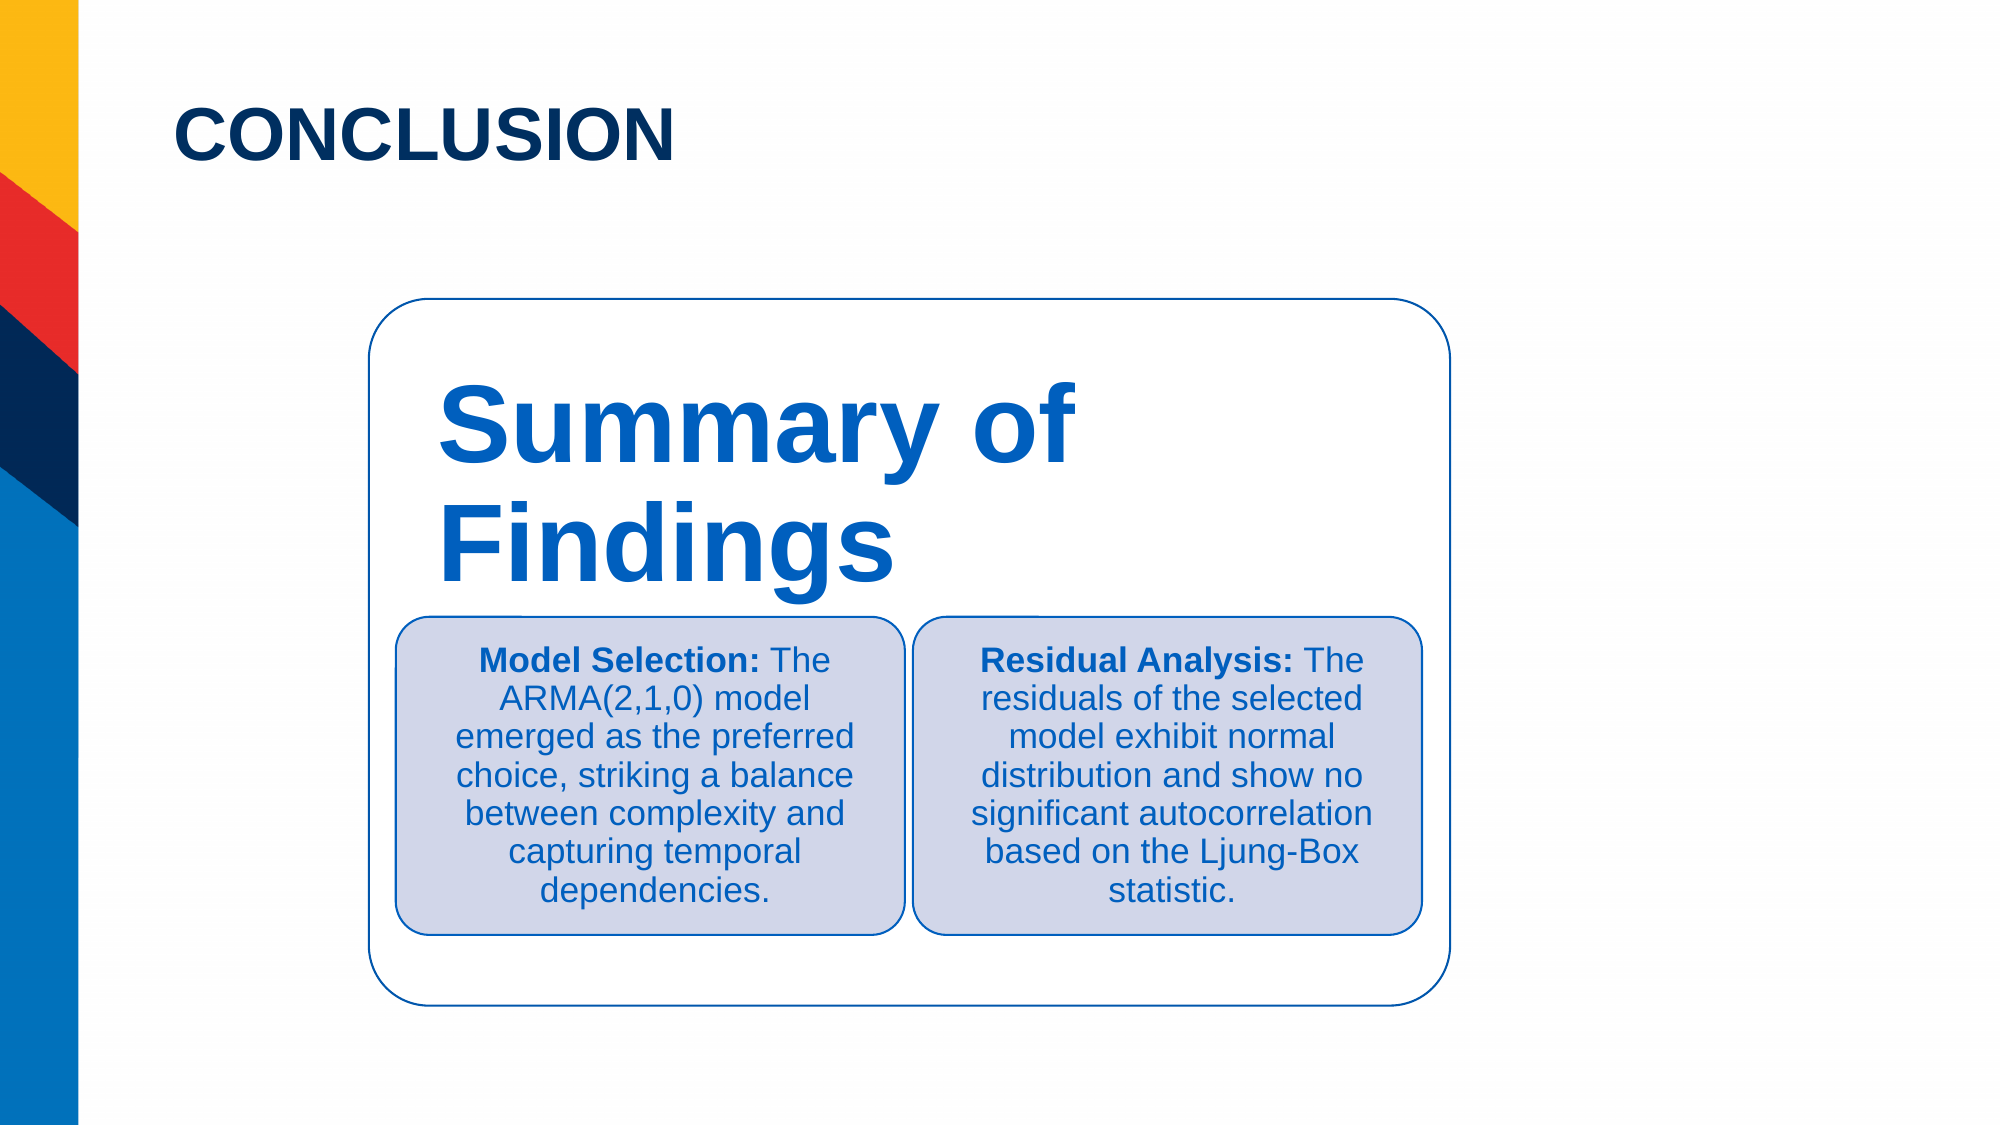

# Conclusion
Summary of Findings
Model Selection: The ARMA(2,1,0) model emerged as the preferred choice, striking a balance between complexity and capturing temporal dependencies.
Residual Analysis: The residuals of the selected model exhibit normal distribution and show no significant autocorrelation based on the Ljung-Box statistic.